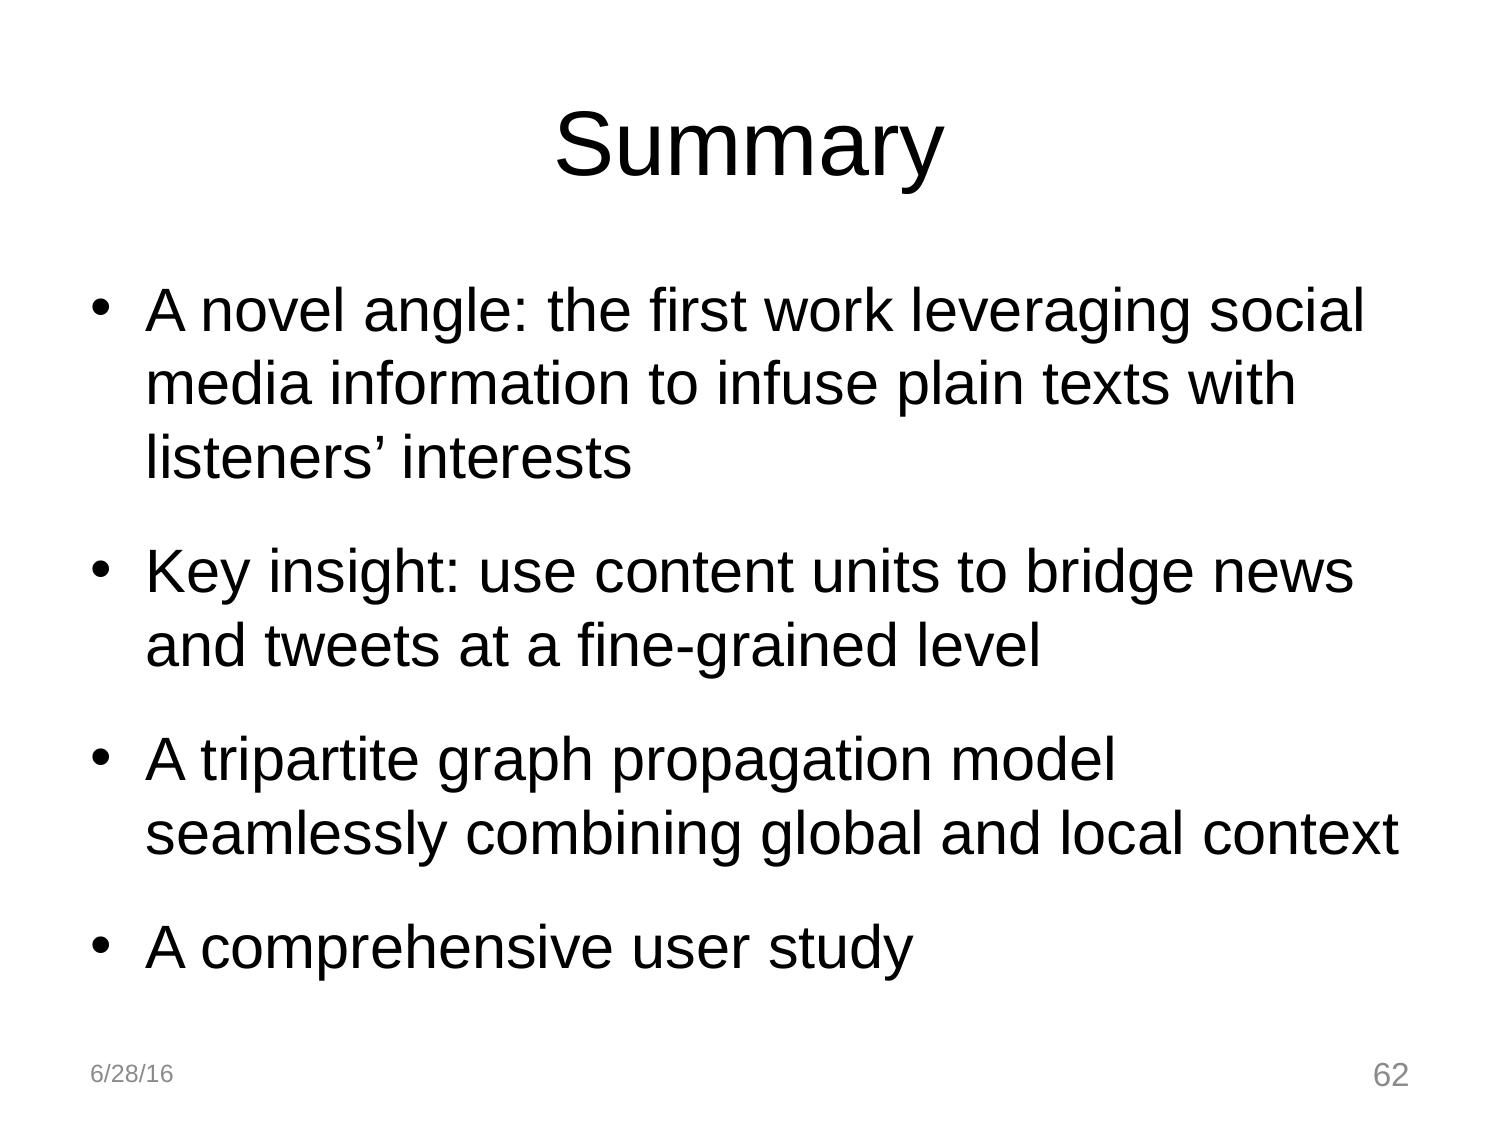

# Summary
A novel angle: the first work leveraging social media information to infuse plain texts with listeners’ interests
Key insight: use content units to bridge news and tweets at a fine-grained level
A tripartite graph propagation model seamlessly combining global and local context
A comprehensive user study
6/28/16
62